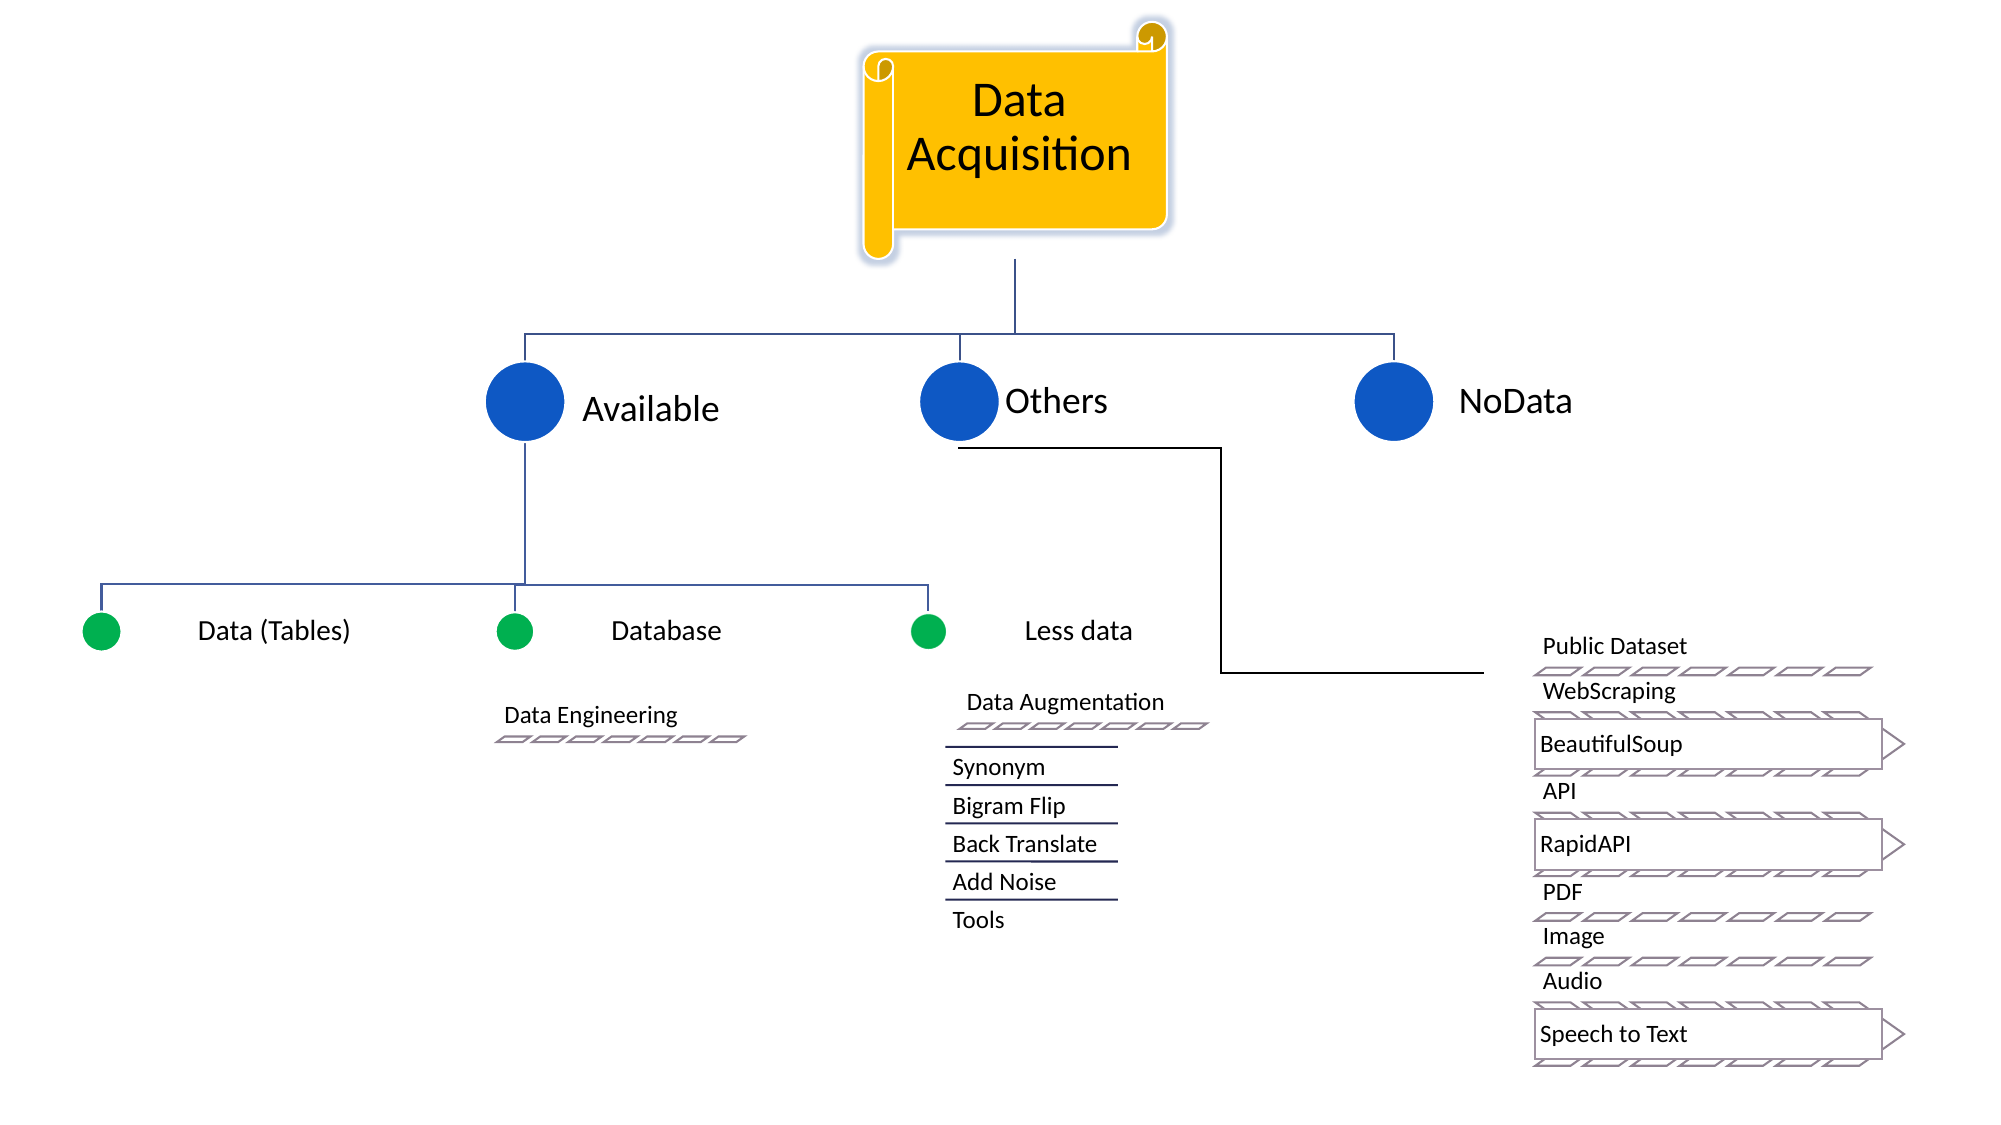

Data Acquisition
Available
Data (Tables)
Database
Less data
Others
NoData
Data Augmentation
Public Dataset
WebScraping
BeautifulSoup
API
RapidAPI
PDF
Image
Audio
Speech to Text
Data Engineering
Synonym
Bigram Flip
Back Translate
Add Noise
Tools